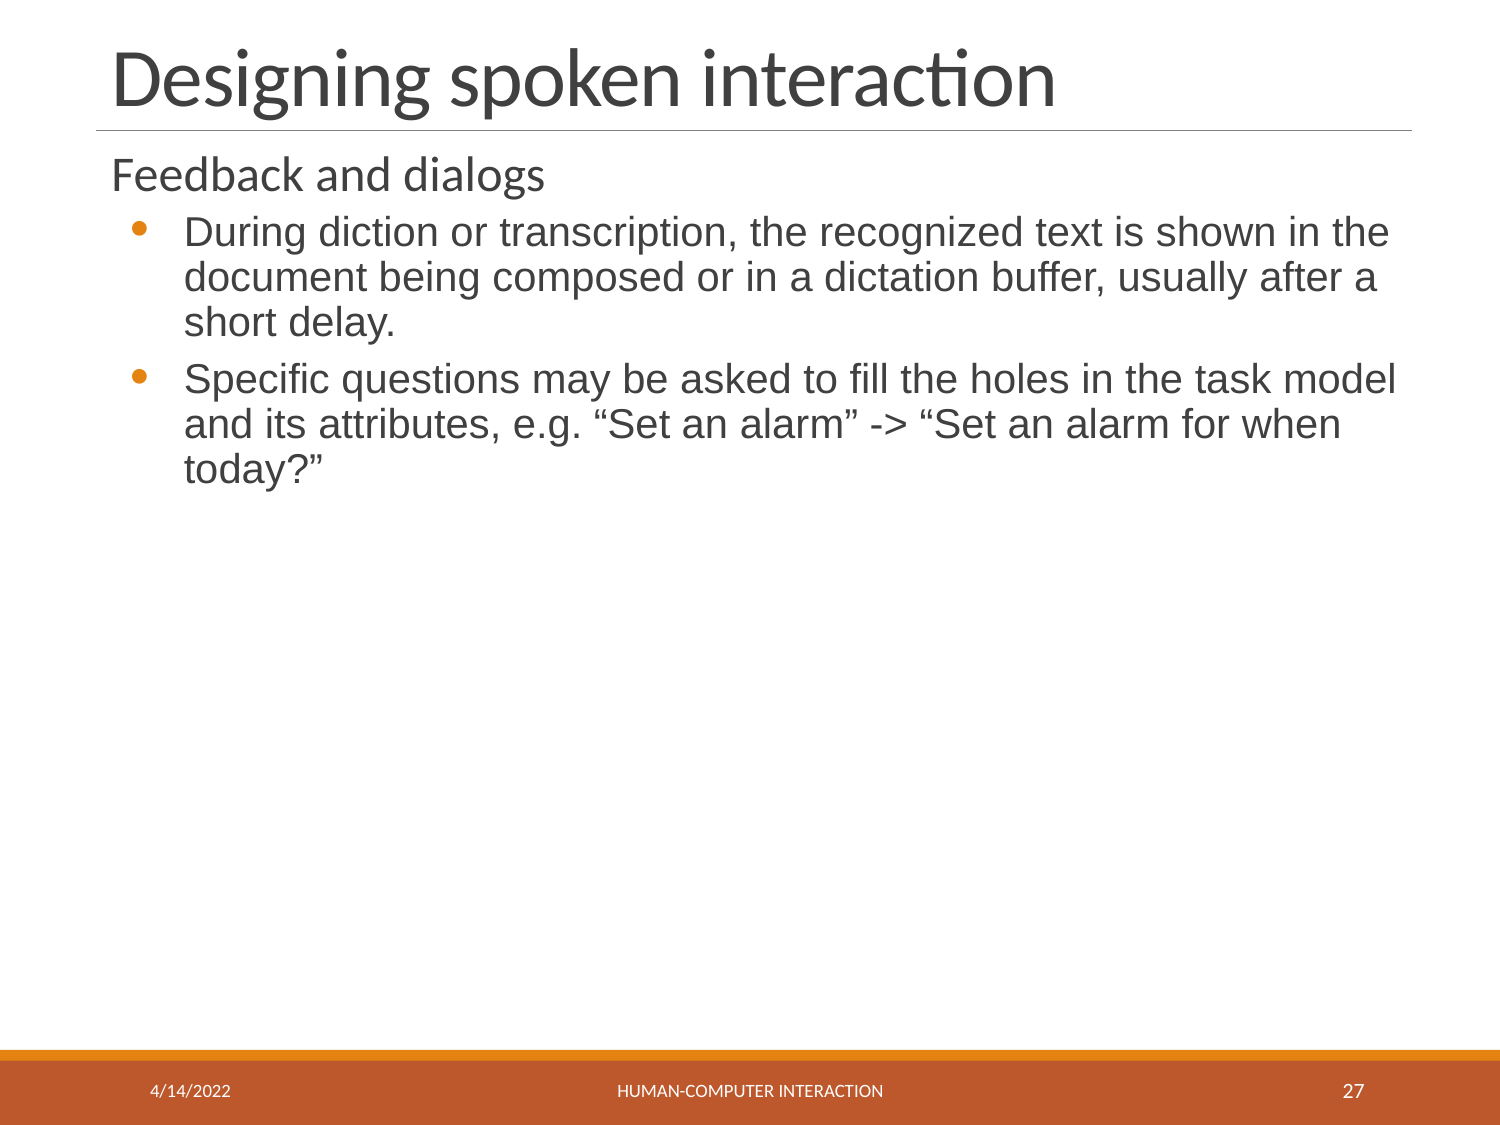

# Designing spoken interaction
Feedback and dialogs
During diction or transcription, the recognized text is shown in the document being composed or in a dictation buffer, usually after a short delay.
Specific questions may be asked to fill the holes in the task model and its attributes, e.g. “Set an alarm” -> “Set an alarm for when today?”
4/14/2022
Human-computer interaction
27